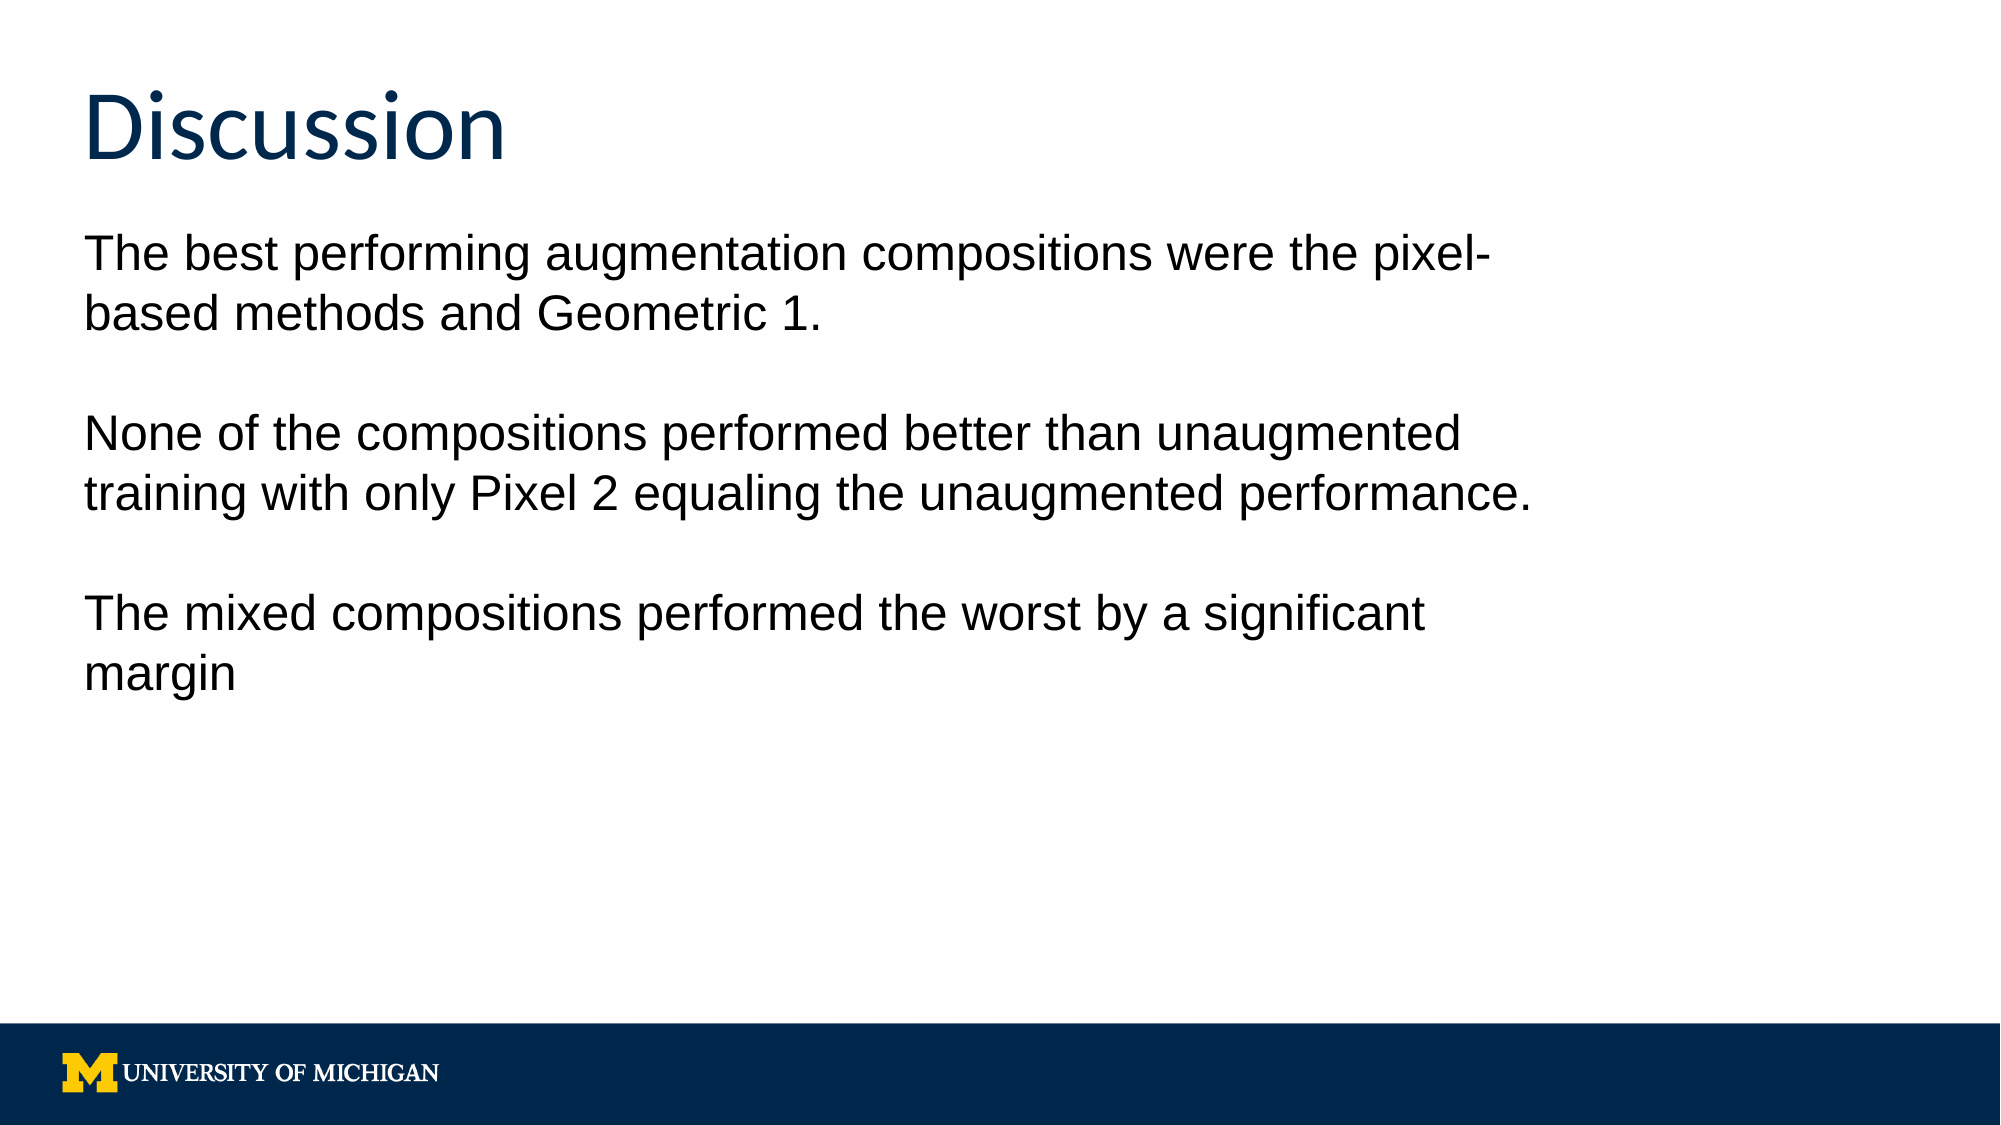

# Discussion
The best performing augmentation compositions were the pixel-based methods and Geometric 1.

None of the compositions performed better than unaugmented training with only Pixel 2 equaling the unaugmented performance.

The mixed compositions performed the worst by a significant margin